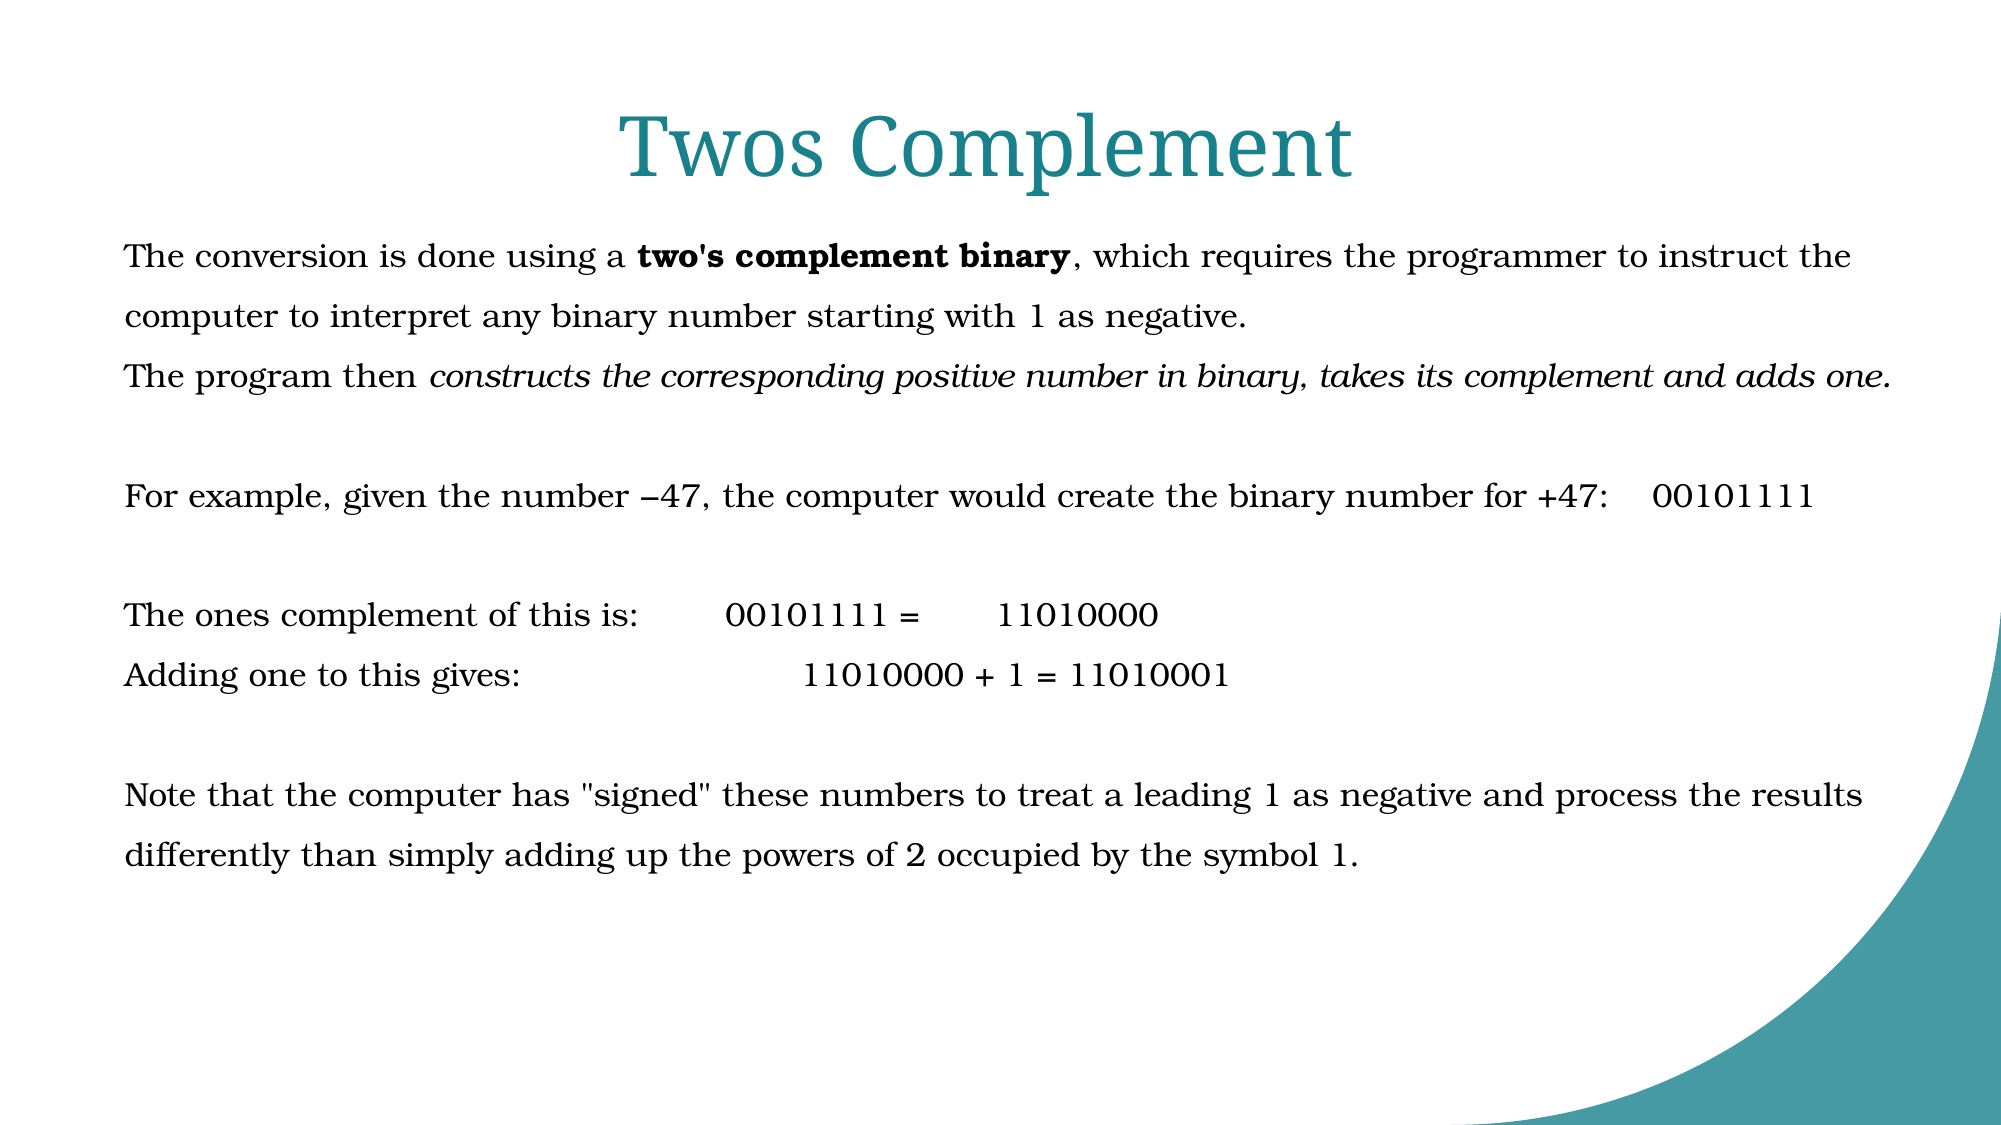

# Twos Complement
The conversion is done using a two's complement binary, which requires the programmer to instruct the computer to interpret any binary number starting with 1 as negative.
The program then constructs the corresponding positive number in binary, takes its complement and adds one.

For example, given the number −47, the computer would create the binary number for +47:    00101111

The ones complement of this is:        00101111 =       11010000
Adding one to this gives:                          11010000 + 1 = 11010001

Note that the computer has "signed" these numbers to treat a leading 1 as negative and process the results differently than simply adding up the powers of 2 occupied by the symbol 1.